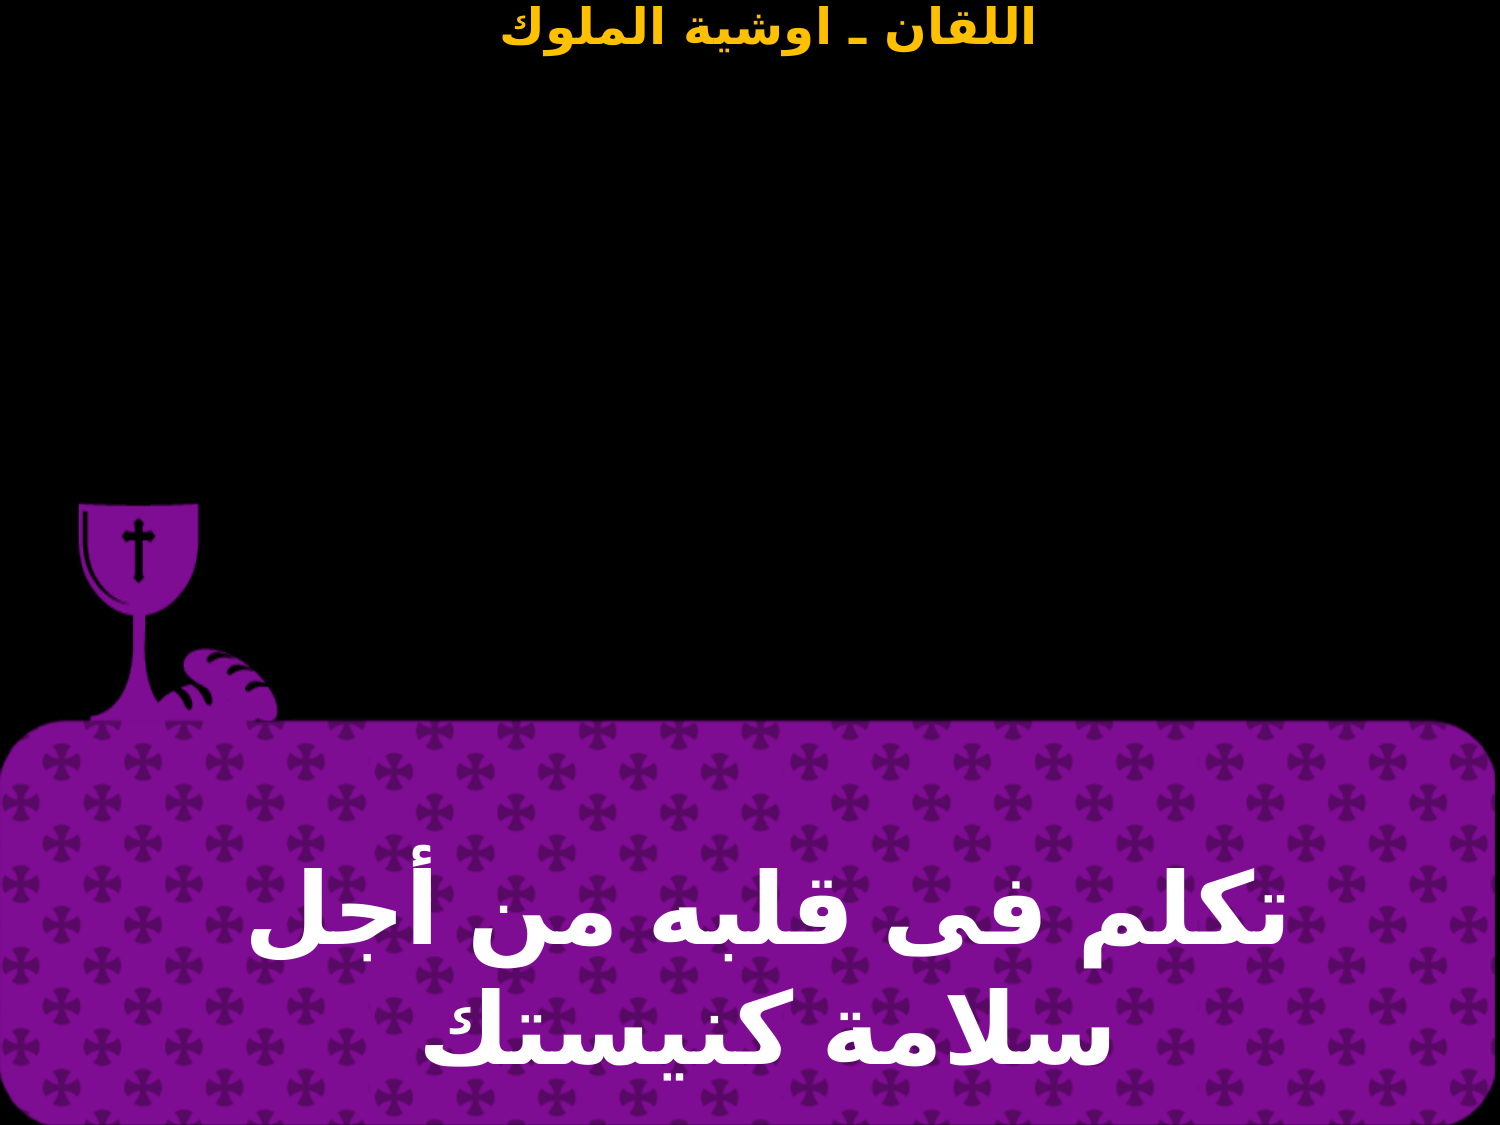

تكلم فى قلبه من أجل سلامة كنيستك